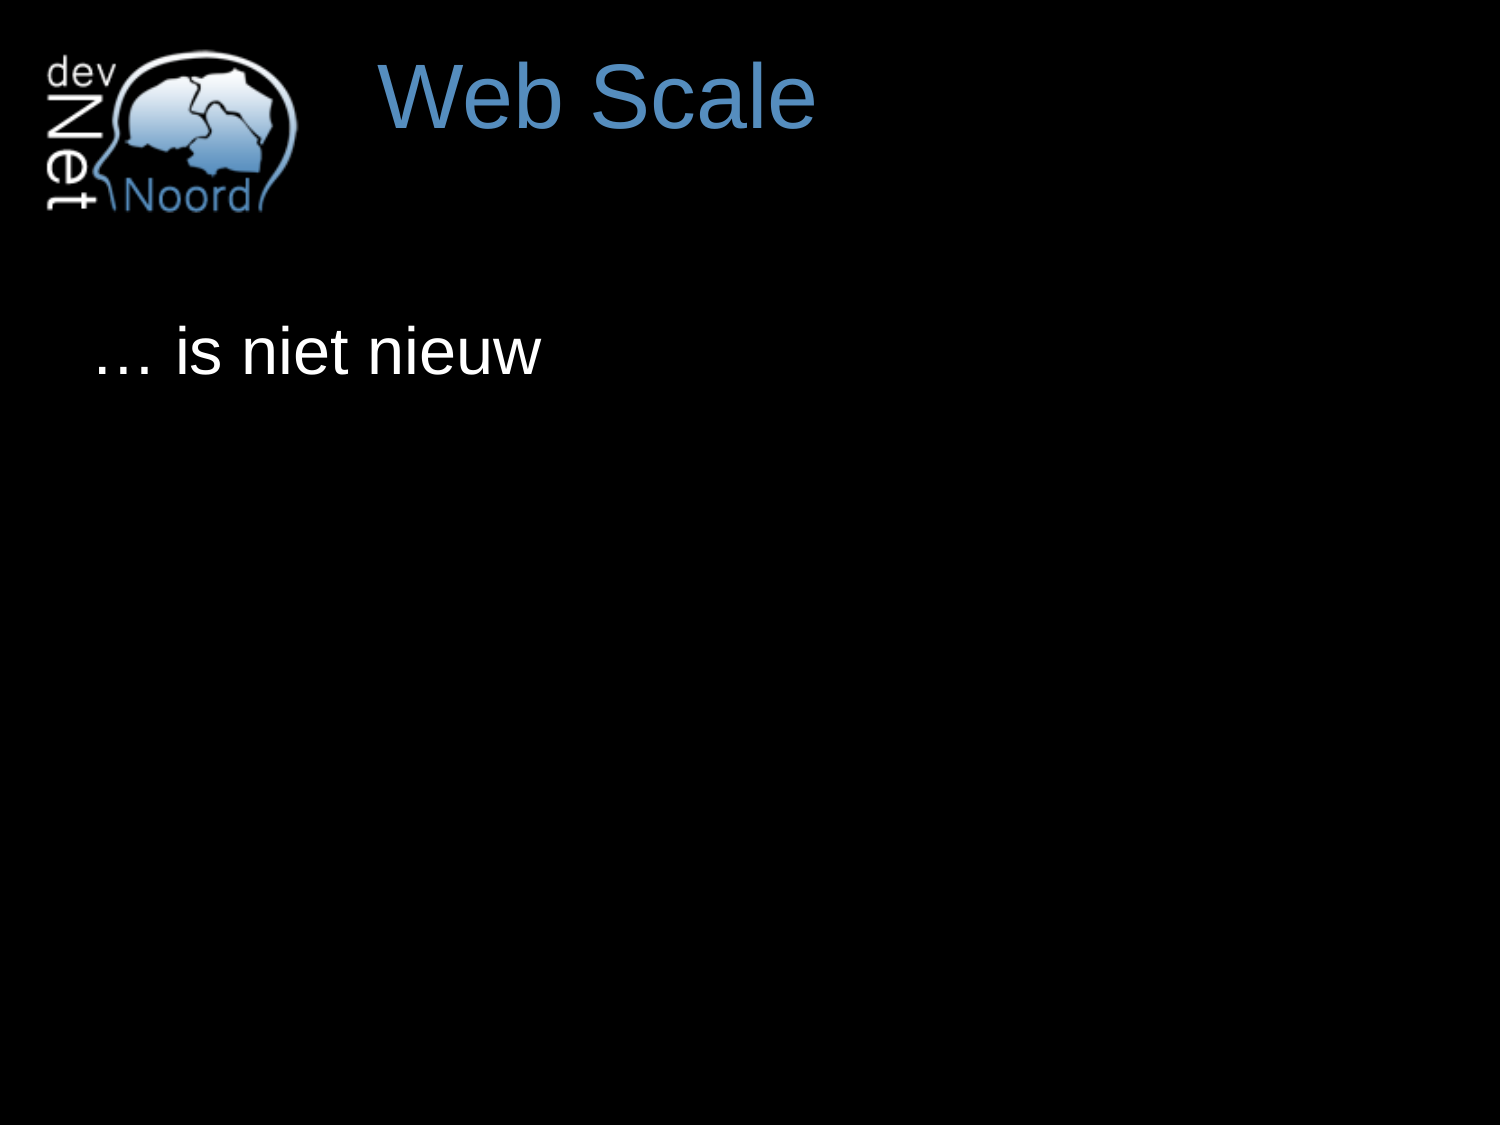

# Web Scale
… is niet nieuw